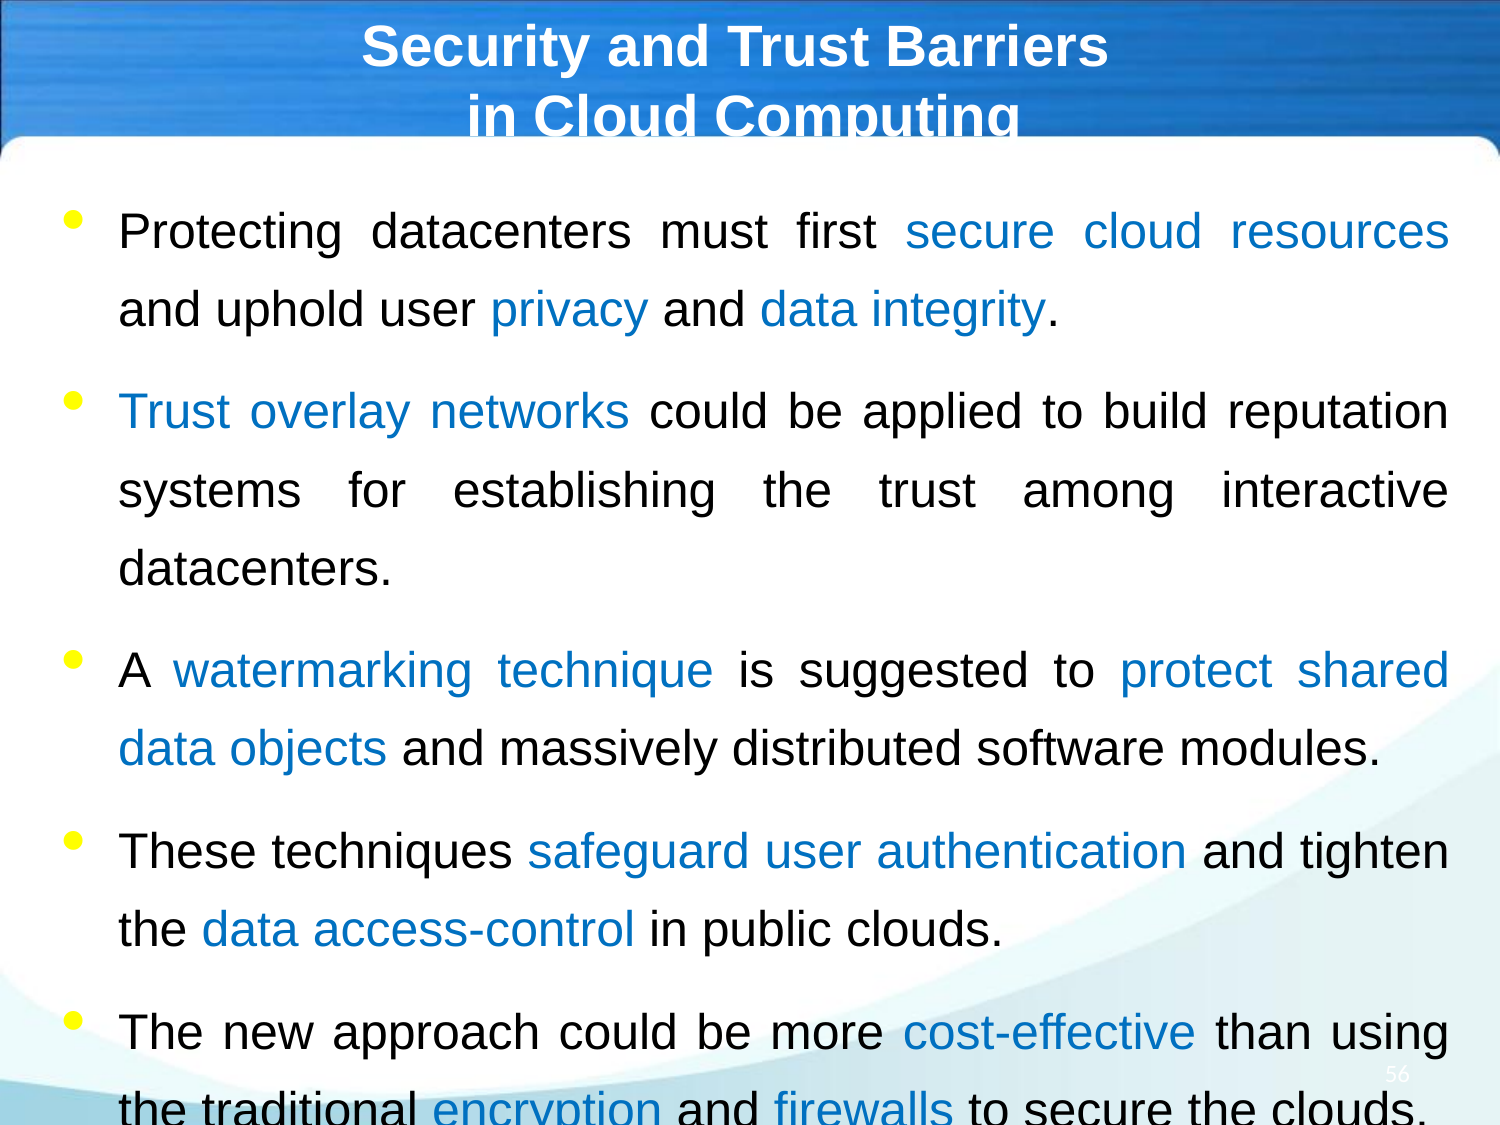

Security and Trust Barriers
in Cloud Computing
Protecting datacenters must first secure cloud resources and uphold user privacy and data integrity.
Trust overlay networks could be applied to build reputation systems for establishing the trust among interactive datacenters.
A watermarking technique is suggested to protect shared data objects and massively distributed software modules.
These techniques safeguard user authentication and tighten the data access-control in public clouds.
The new approach could be more cost-effective than using the traditional encryption and firewalls to secure the clouds.

56